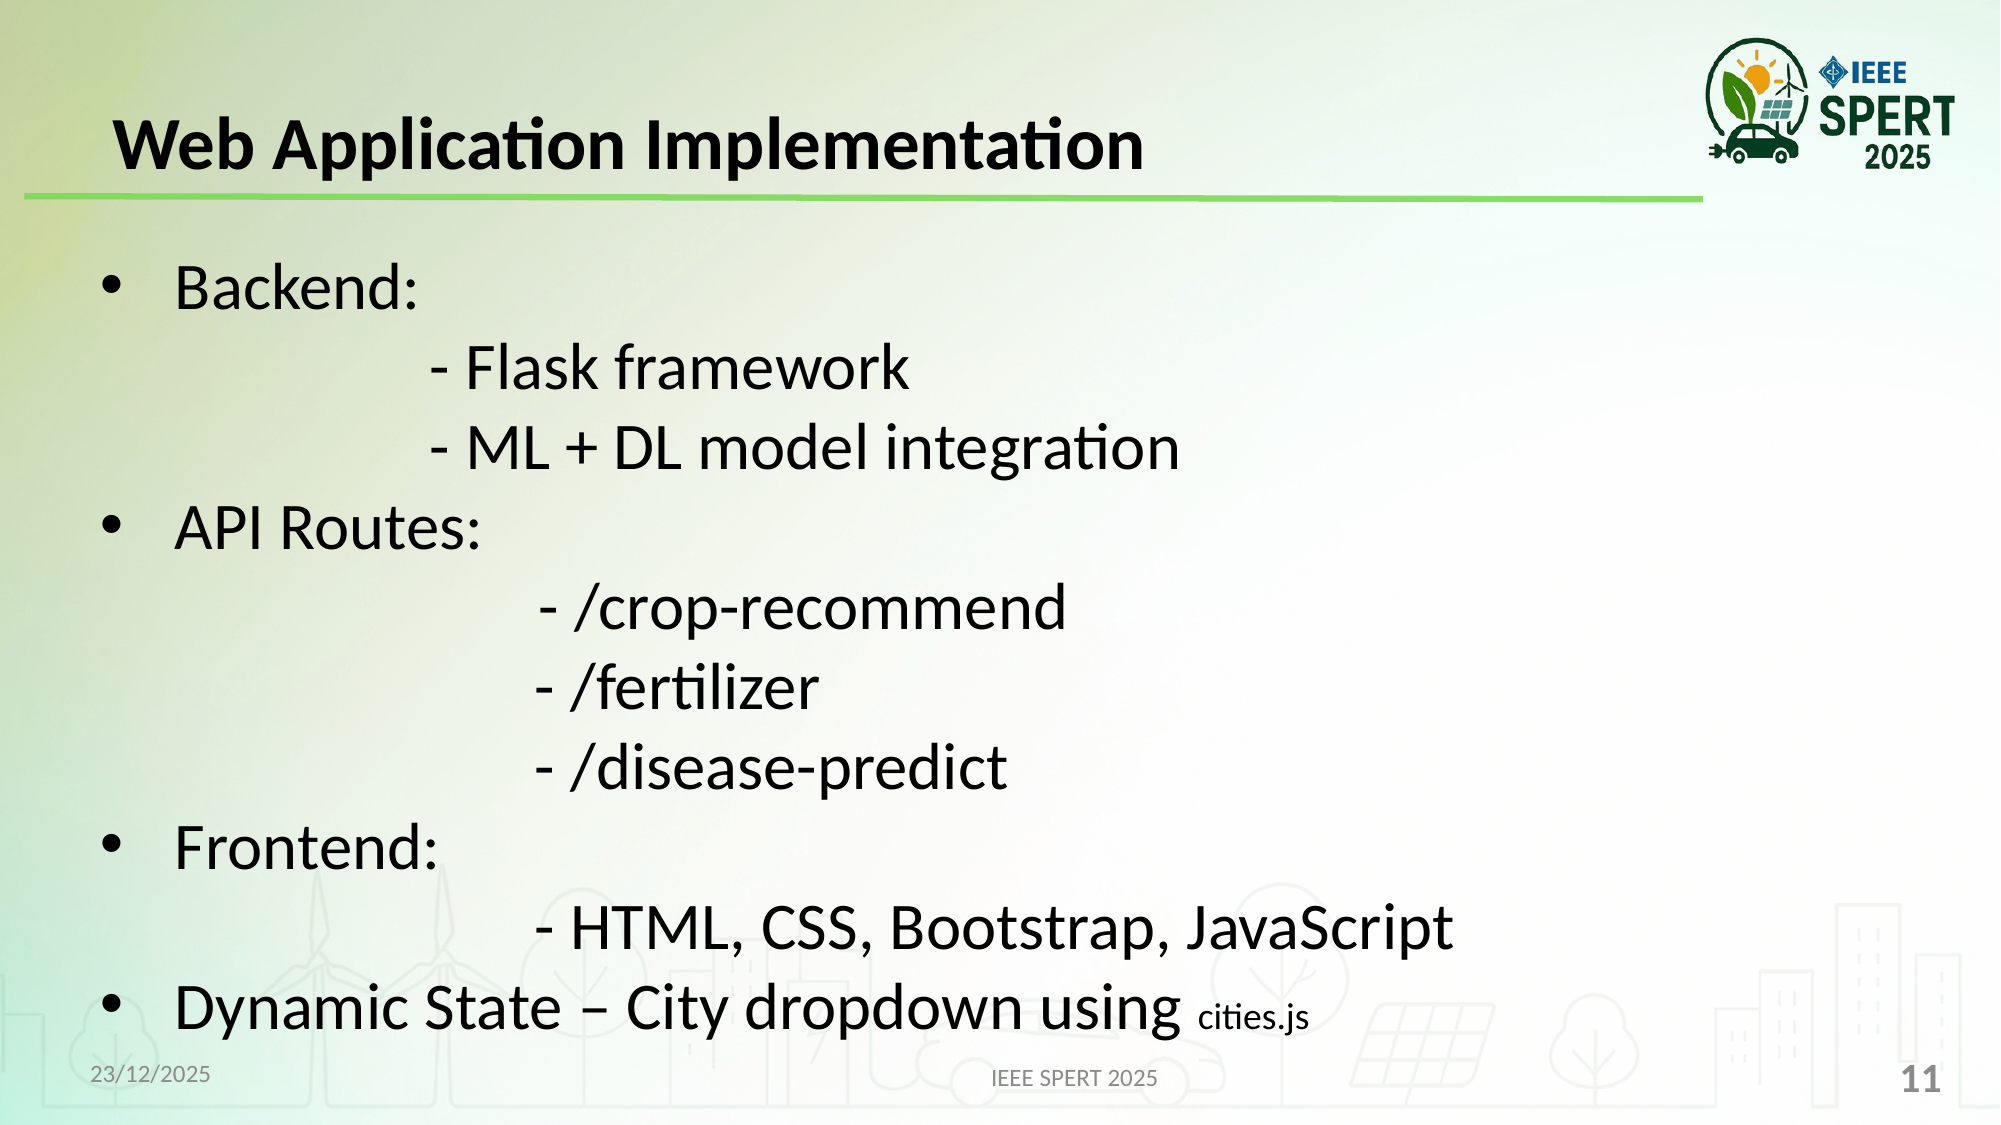

Web Application Implementation

Backend:
                      - Flask framework
                      - ML + DL model integration
API Routes:
                                       - /crop-recommend
                             - /fertilizer
                             - /disease-predict
Frontend:
                             - HTML, CSS, Bootstrap, JavaScript
Dynamic State – City dropdown using cities.js

23/12/2025
11
IEEE SPERT 2025